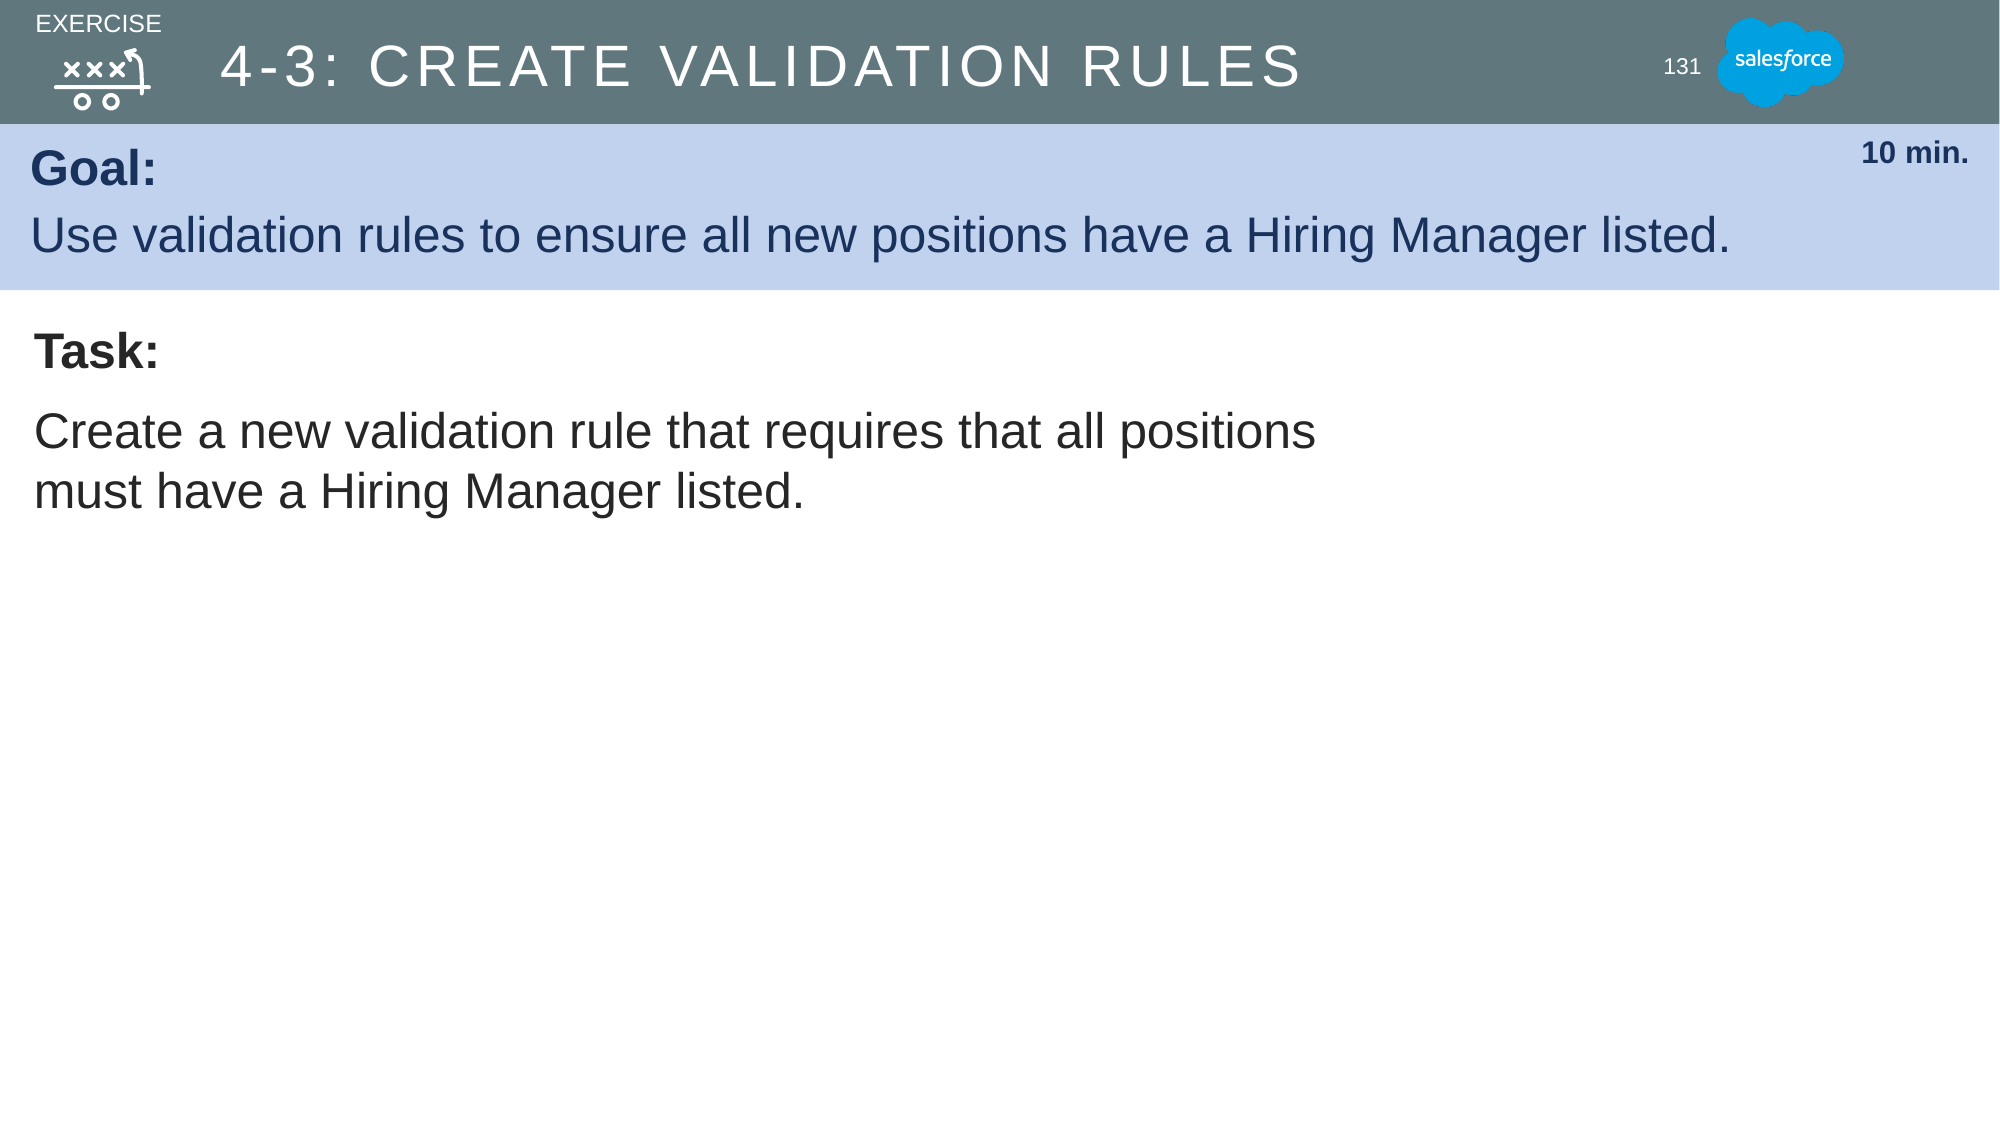

EXERCISE

# 4-3: Create Validation Rules
131
Goal:
Use validation rules to ensure all new positions have a Hiring Manager listed.
10 min.
Task:
Create a new validation rule that requires that all positions must have a Hiring Manager listed.